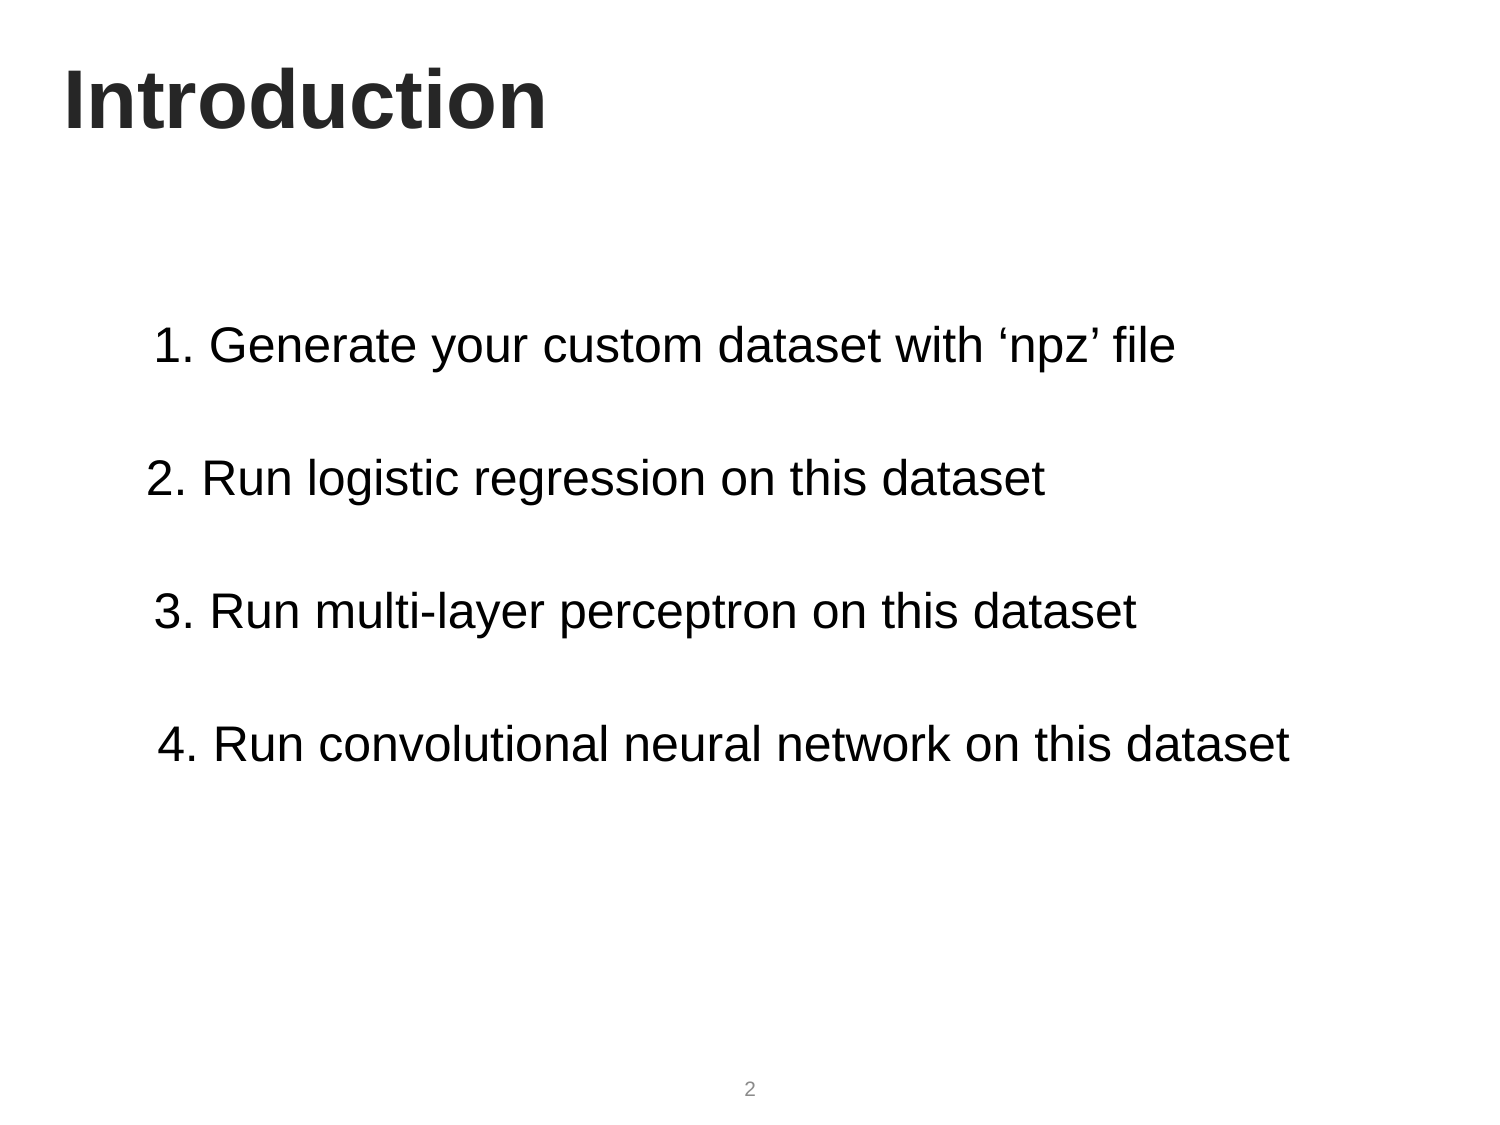

# Introduction
1. Generate your custom dataset with ‘npz’ file
2. Run logistic regression on this dataset
3. Run multi-layer perceptron on this dataset
4. Run convolutional neural network on this dataset
2